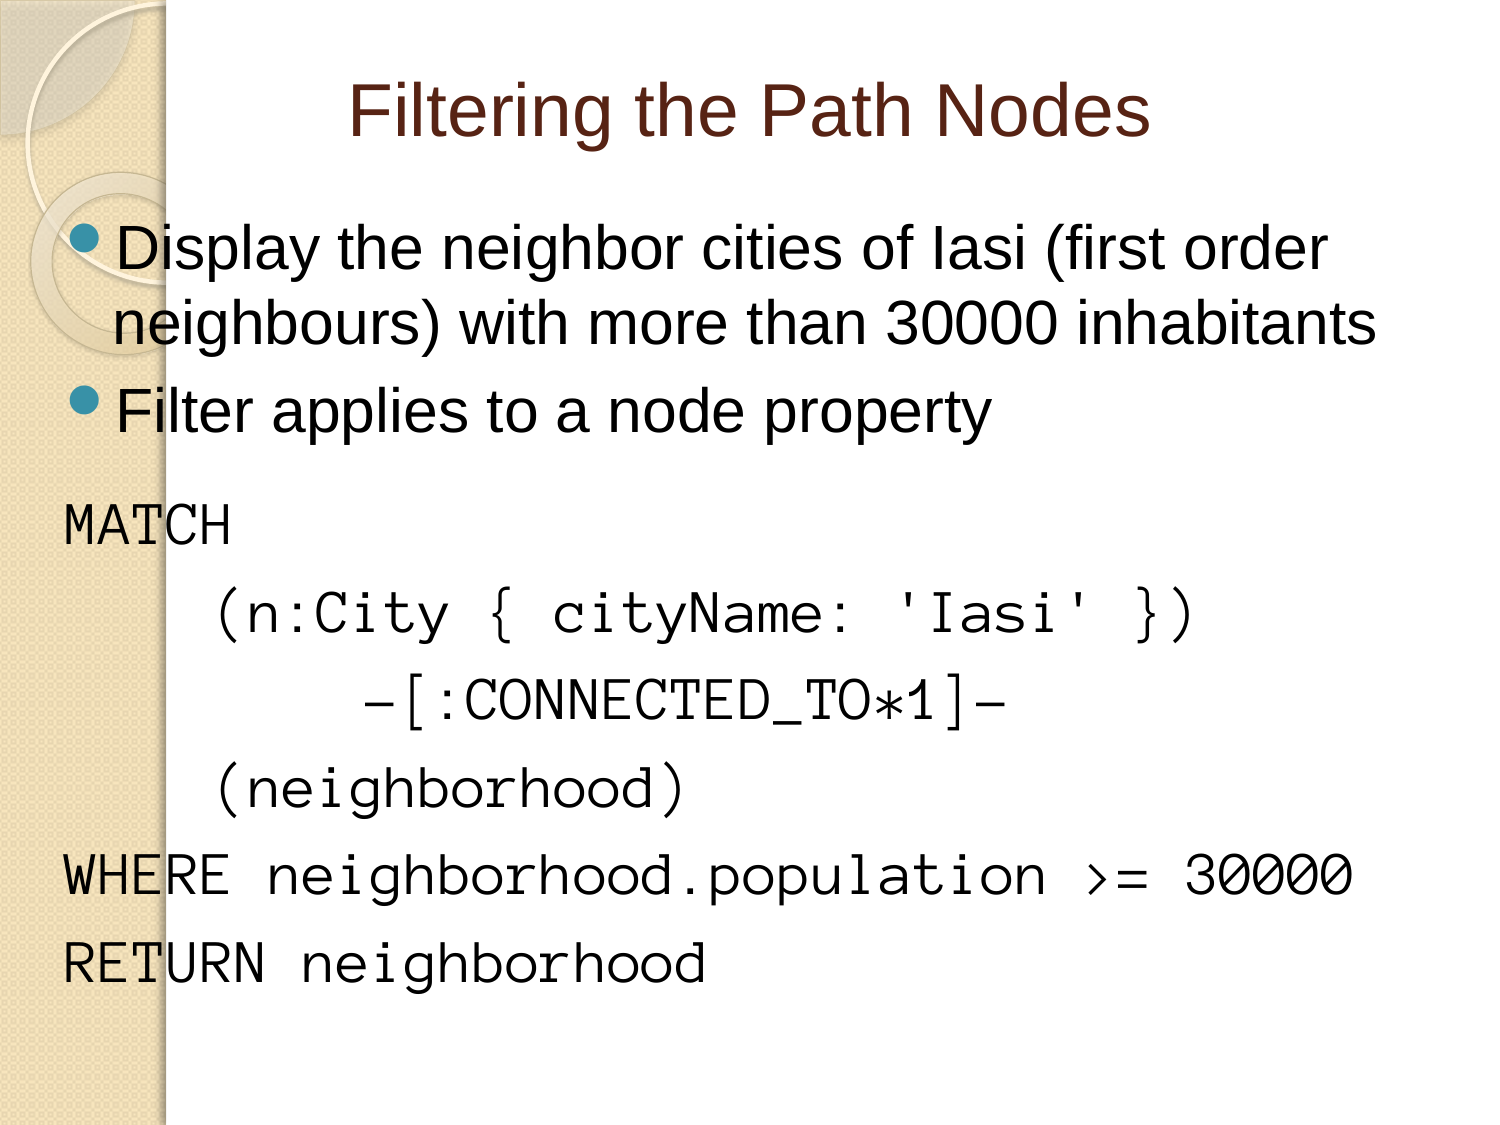

# Filtering the Path Nodes
Display the neighbor cities of Iasi (first order neighbours) with more than 30000 inhabitants
Filter applies to a node property

MATCH
	(n:City { cityName: 'Iasi' })
		-[:CONNECTED_TO*1]-
	(neighborhood)
WHERE neighborhood.population >= 30000
RETURN neighborhood